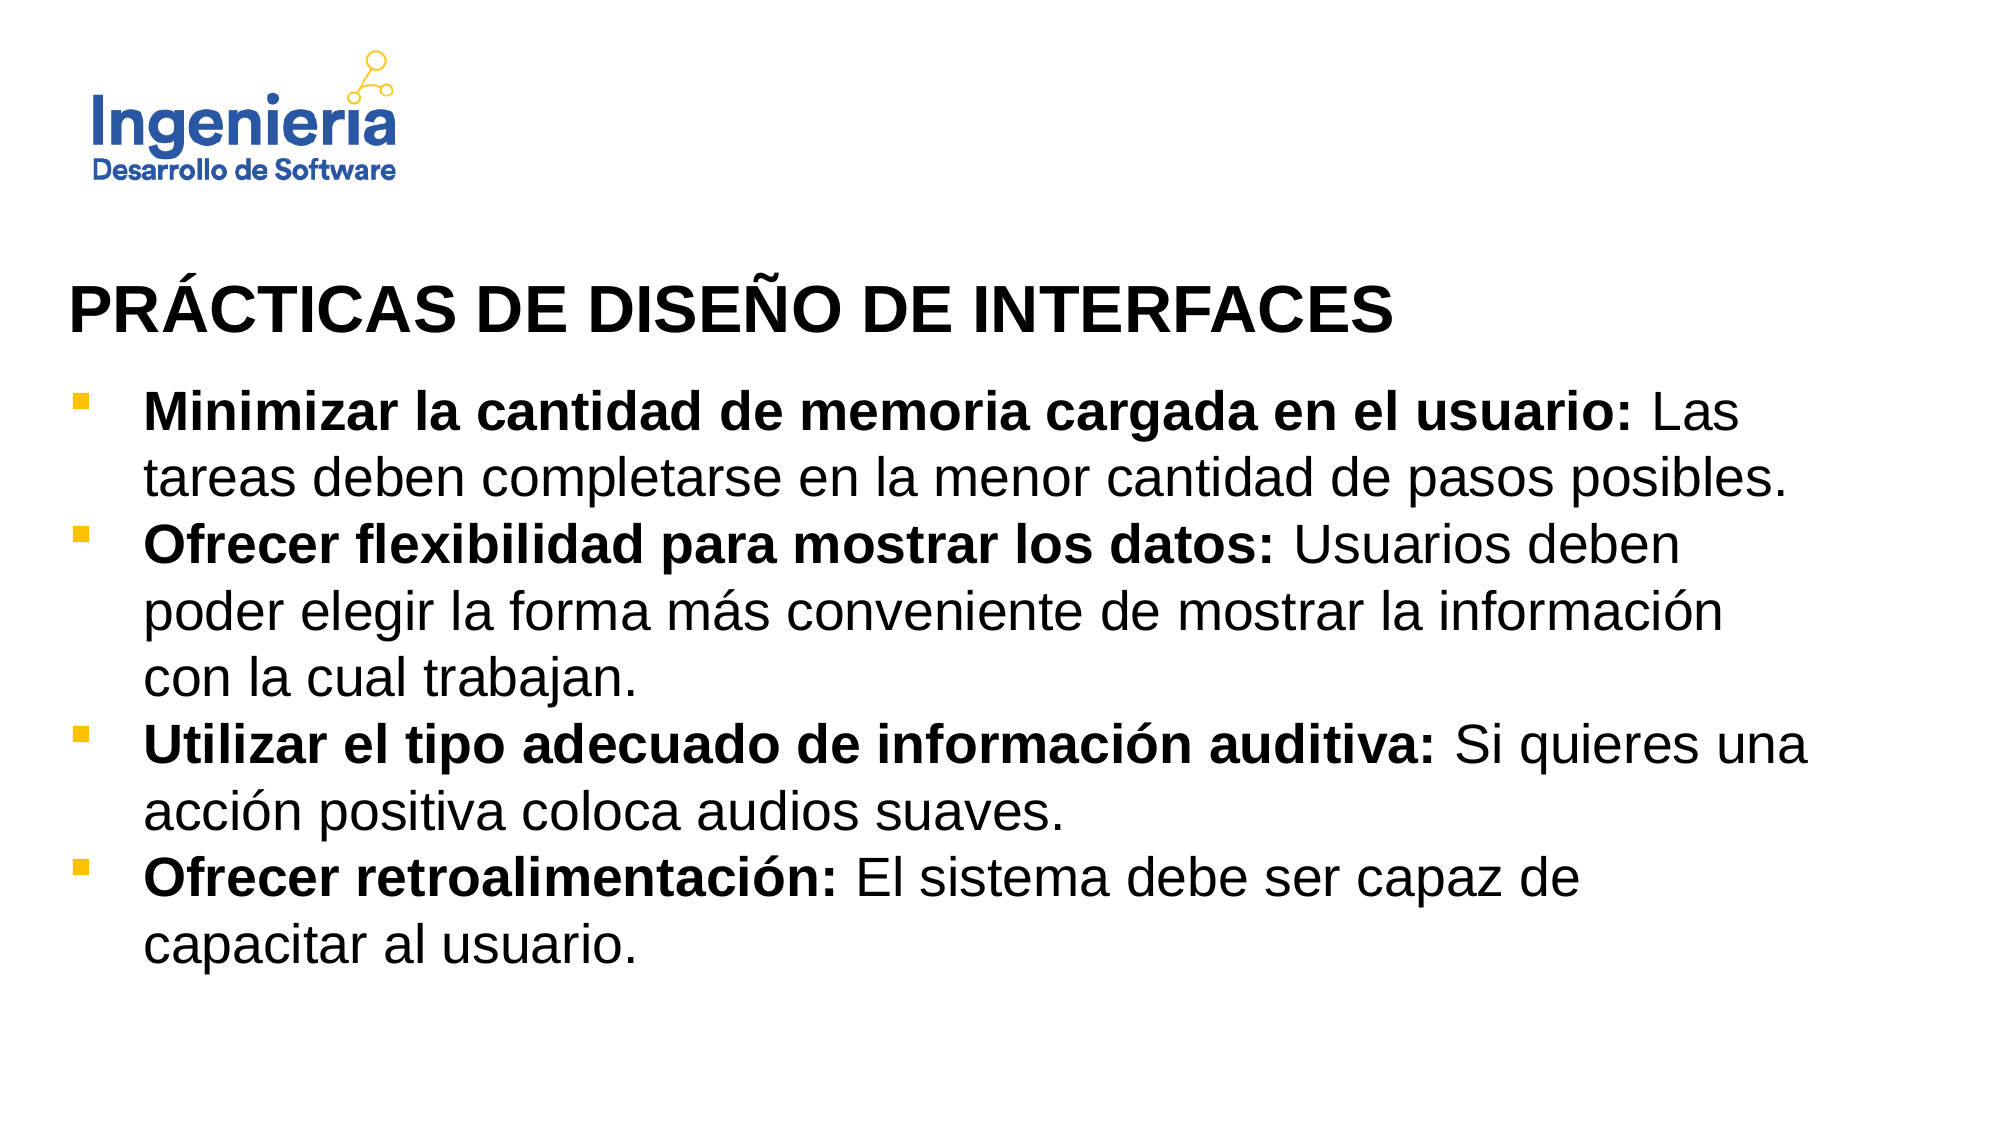

PRÁCTICAS DE DISEÑO DE INTERFACES
Minimizar la cantidad de memoria cargada en el usuario: Las tareas deben completarse en la menor cantidad de pasos posibles.
Ofrecer flexibilidad para mostrar los datos: Usuarios deben  poder elegir la forma más conveniente de mostrar la información con la cual trabajan.
Utilizar el tipo adecuado de información auditiva: Si quieres una acción positiva coloca audios suaves.
Ofrecer retroalimentación: El sistema debe ser capaz de capacitar al usuario.